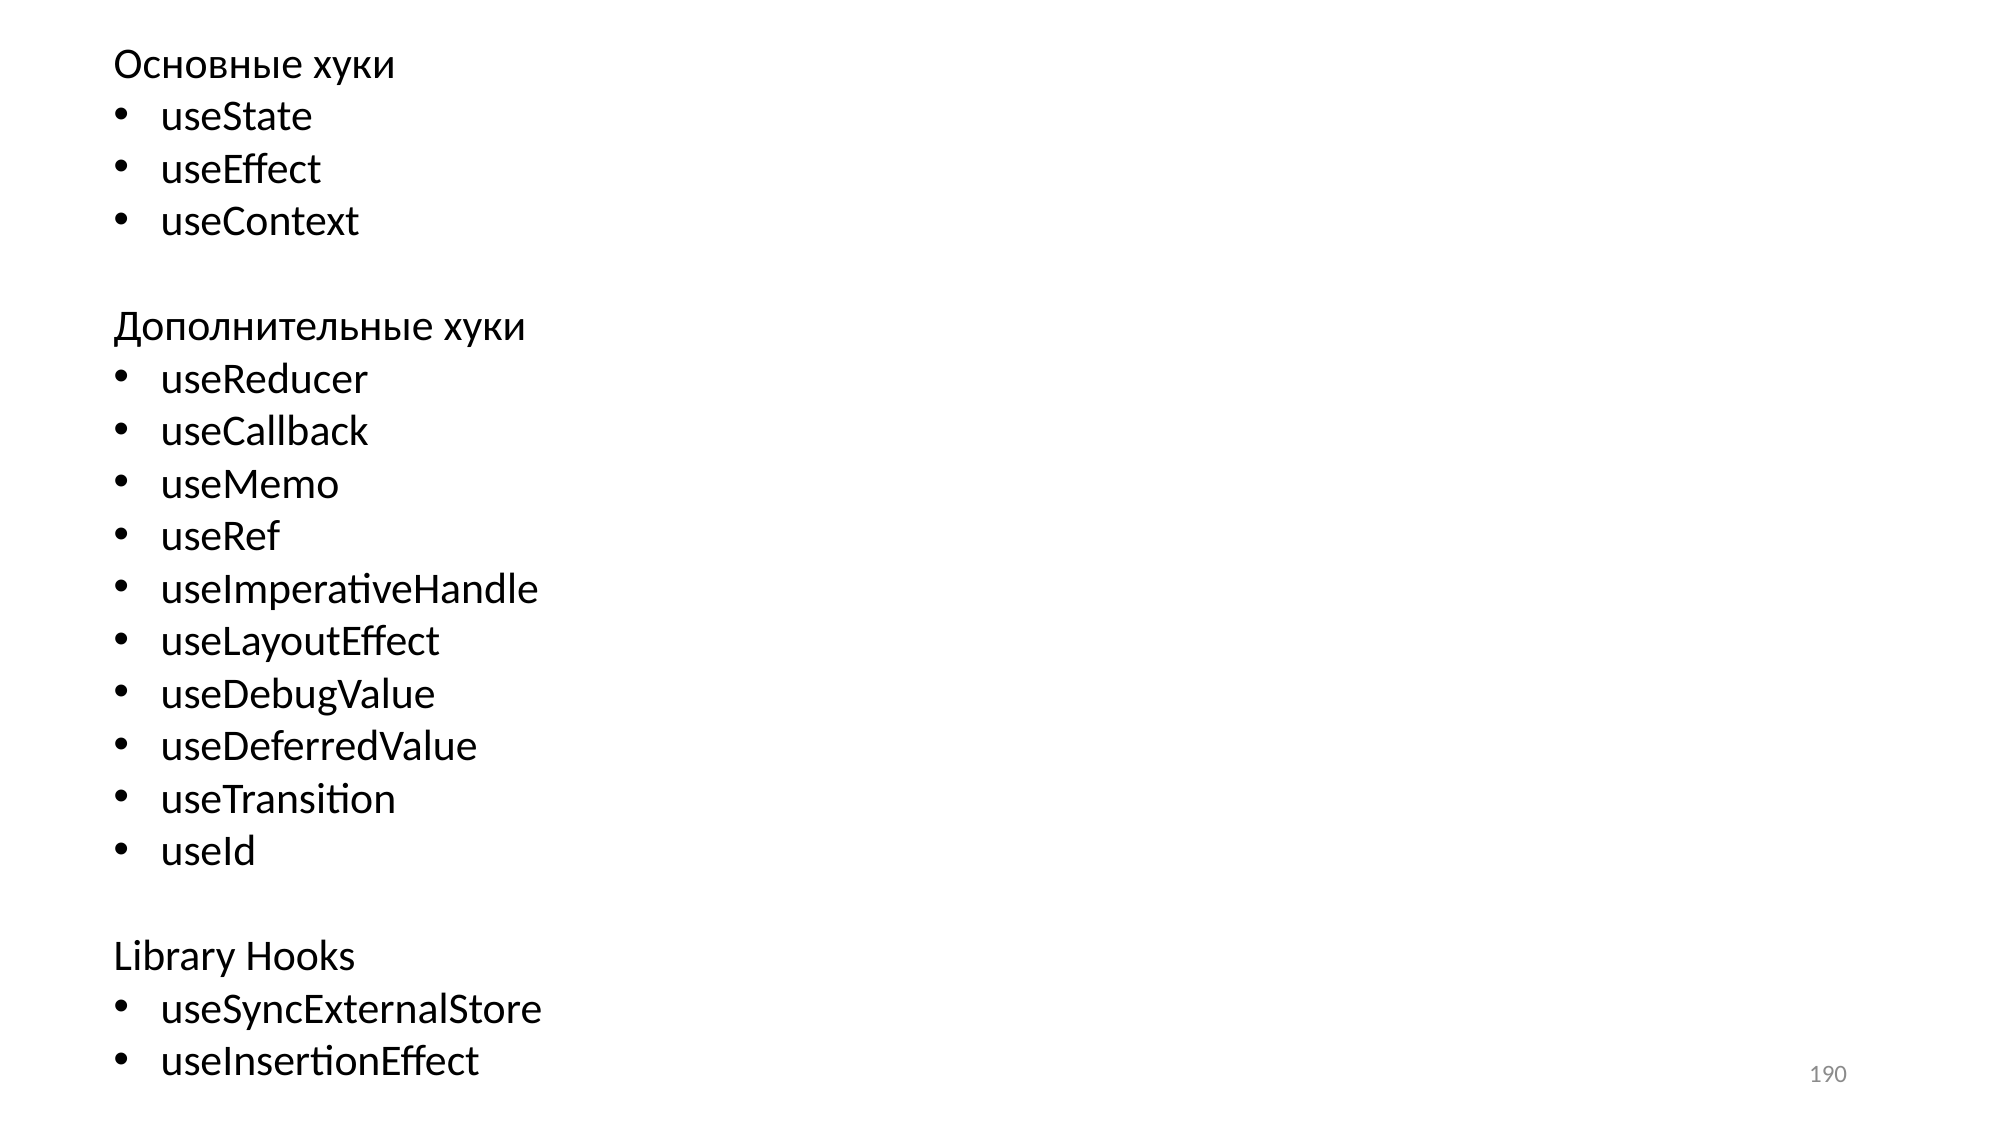

Основные хуки
useState
useEffect
useContext

Дополнительные хуки
useReducer
useCallback
useMemo
useRef
useImperativeHandle
useLayoutEffect
useDebugValue
useDeferredValue
useTransition
useId

Library Hooks
useSyncExternalStore
useInsertionEffect
190